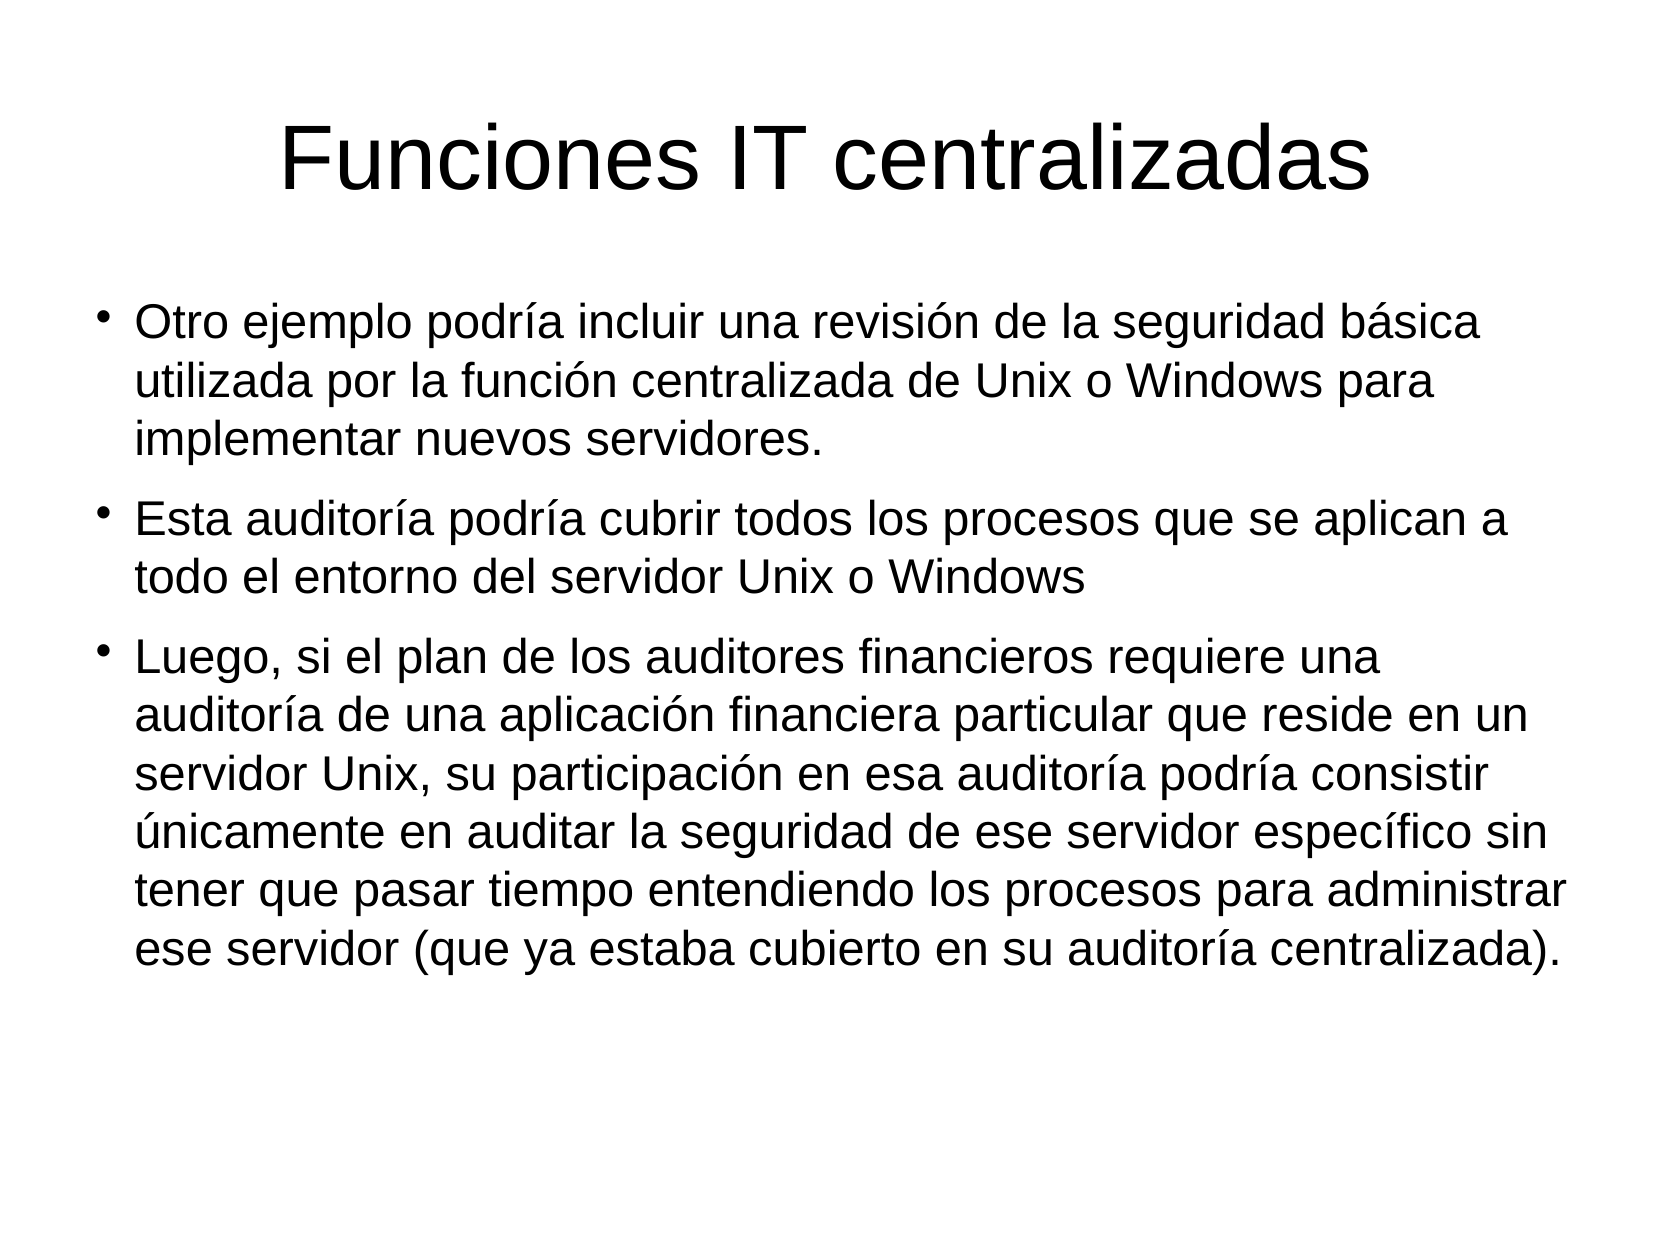

Funciones IT centralizadas
Otro ejemplo podría incluir una revisión de la seguridad básica utilizada por la función centralizada de Unix o Windows para implementar nuevos servidores.
Esta auditoría podría cubrir todos los procesos que se aplican a todo el entorno del servidor Unix o Windows
Luego, si el plan de los auditores financieros requiere una auditoría de una aplicación financiera particular que reside en un servidor Unix, su participación en esa auditoría podría consistir únicamente en auditar la seguridad de ese servidor específico sin tener que pasar tiempo entendiendo los procesos para administrar ese servidor (que ya estaba cubierto en su auditoría centralizada).